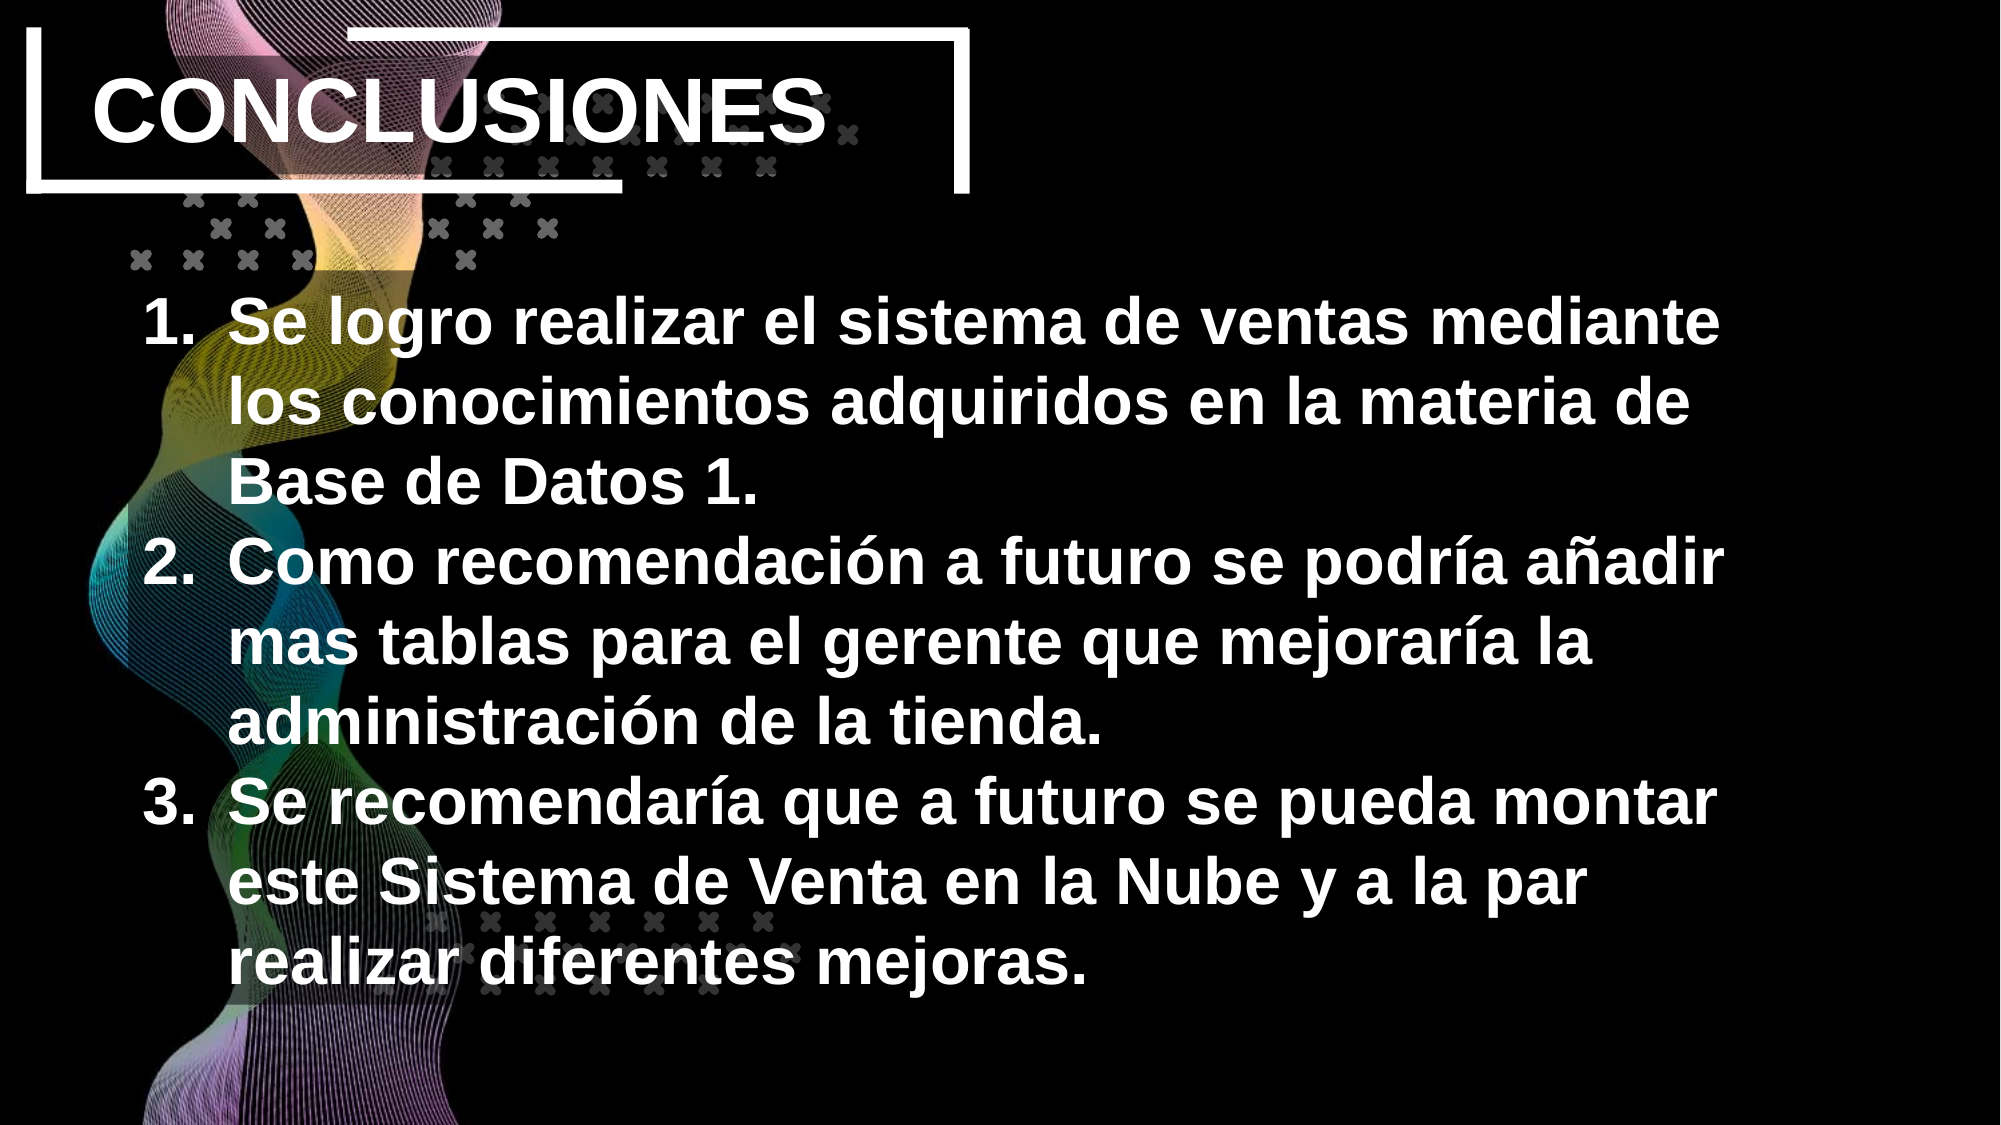

CONCLUSIONES

Se logro realizar el sistema de ventas mediante los conocimientos adquiridos en la materia de Base de Datos 1.
Como recomendación a futuro se podría añadir mas tablas para el gerente que mejoraría la  administración de la tienda.
Se recomendaría que a futuro se pueda montar este Sistema de Venta en la Nube y a la par realizar diferentes mejoras.